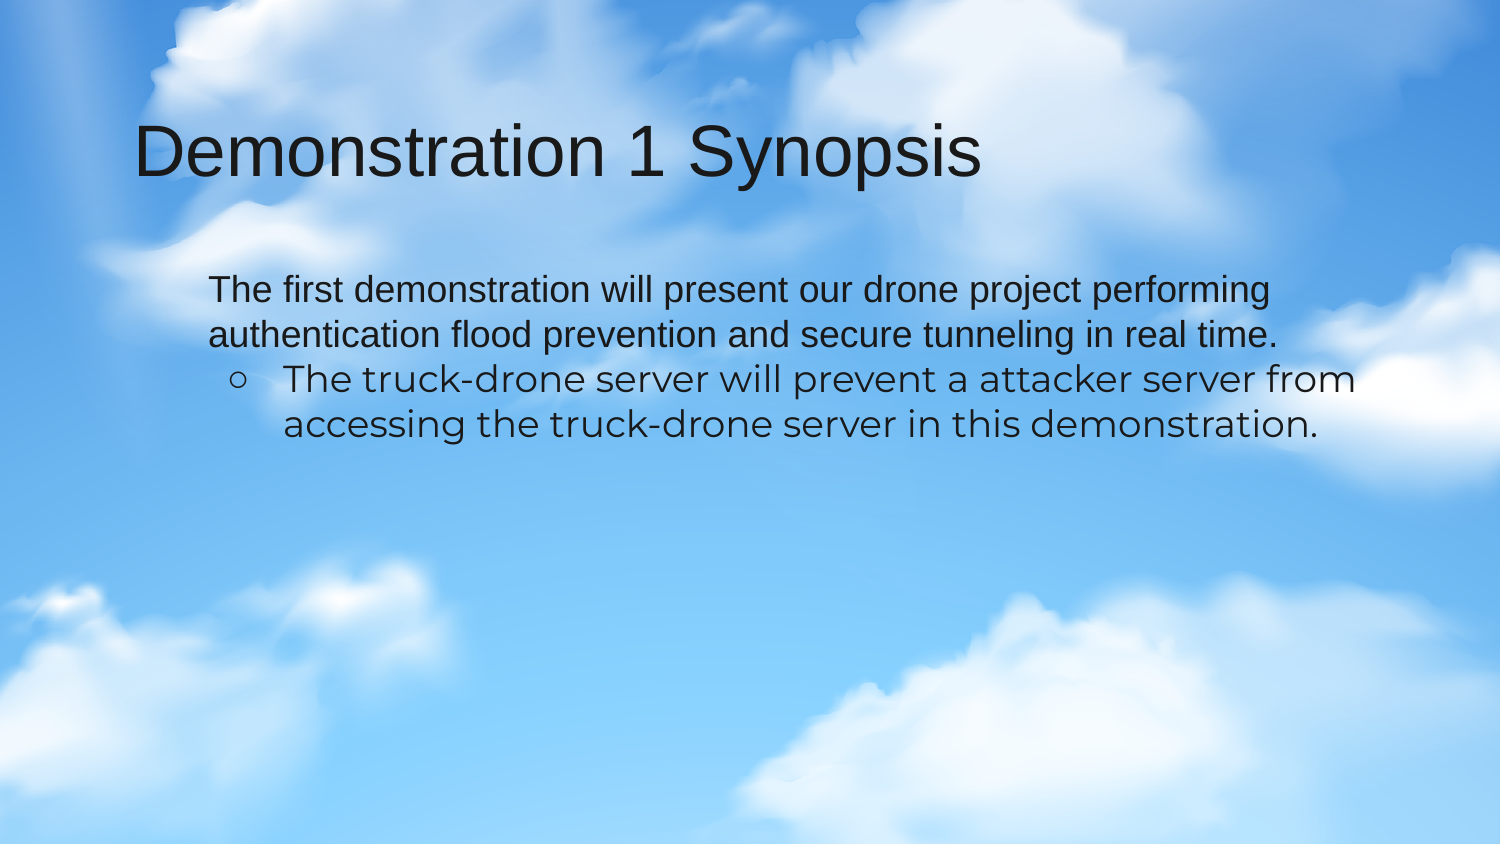

# Demonstration 1 Synopsis
The first demonstration will present our drone project performing authentication flood prevention and secure tunneling in real time.
The truck-drone server will prevent a attacker server from accessing the truck-drone server in this demonstration.